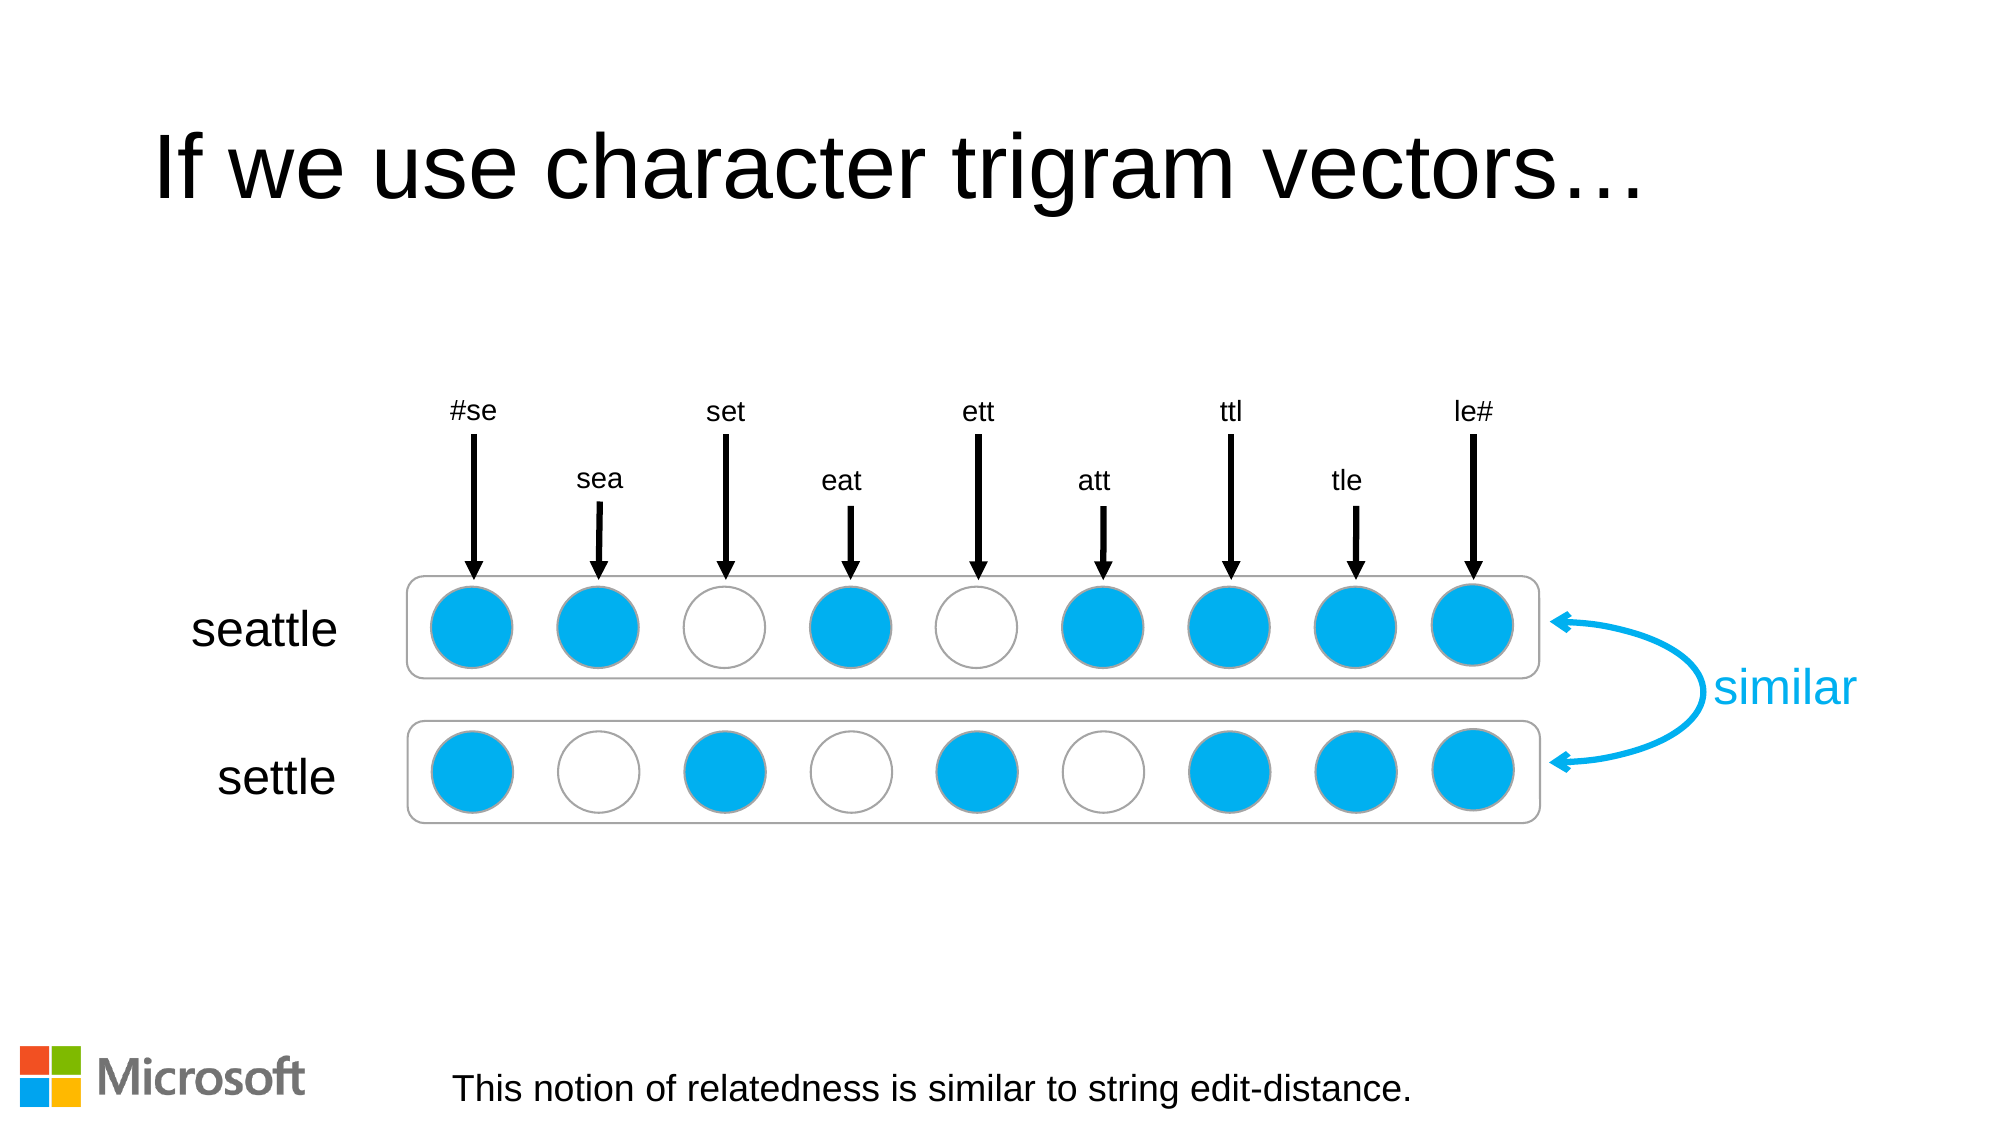

# If we use character trigram vectors…
#se
set
ttl
le#
ett
sea
eat
tle
att

seattle

similar

settle
This notion of relatedness is similar to string edit-distance.